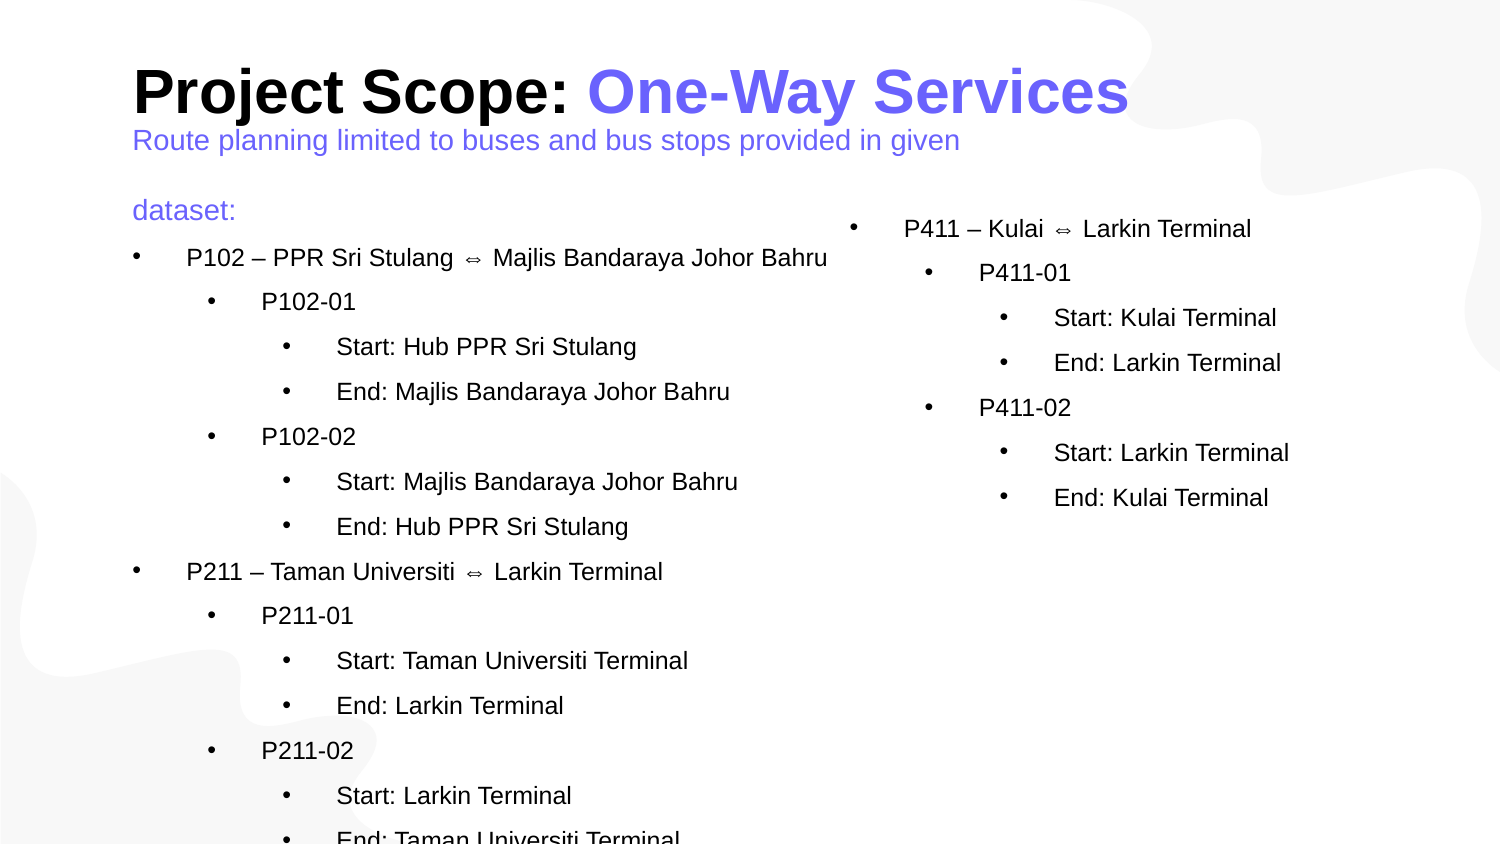

# Project Scope: One-Way Services
Route planning limited to buses and bus stops provided in given dataset:
P102 – PPR Sri Stulang ⇔ Majlis Bandaraya Johor Bahru
P102-01
Start: Hub PPR Sri Stulang
End: Majlis Bandaraya Johor Bahru
P102-02
Start: Majlis Bandaraya Johor Bahru
End: Hub PPR Sri Stulang
P211 – Taman Universiti ⇔ Larkin Terminal
P211-01
Start: Taman Universiti Terminal
End: Larkin Terminal
P211-02
Start: Larkin Terminal
End: Taman Universiti Terminal
P411 – Kulai ⇔ Larkin Terminal
P411-01
Start: Kulai Terminal
End: Larkin Terminal
P411-02
Start: Larkin Terminal
End: Kulai Terminal